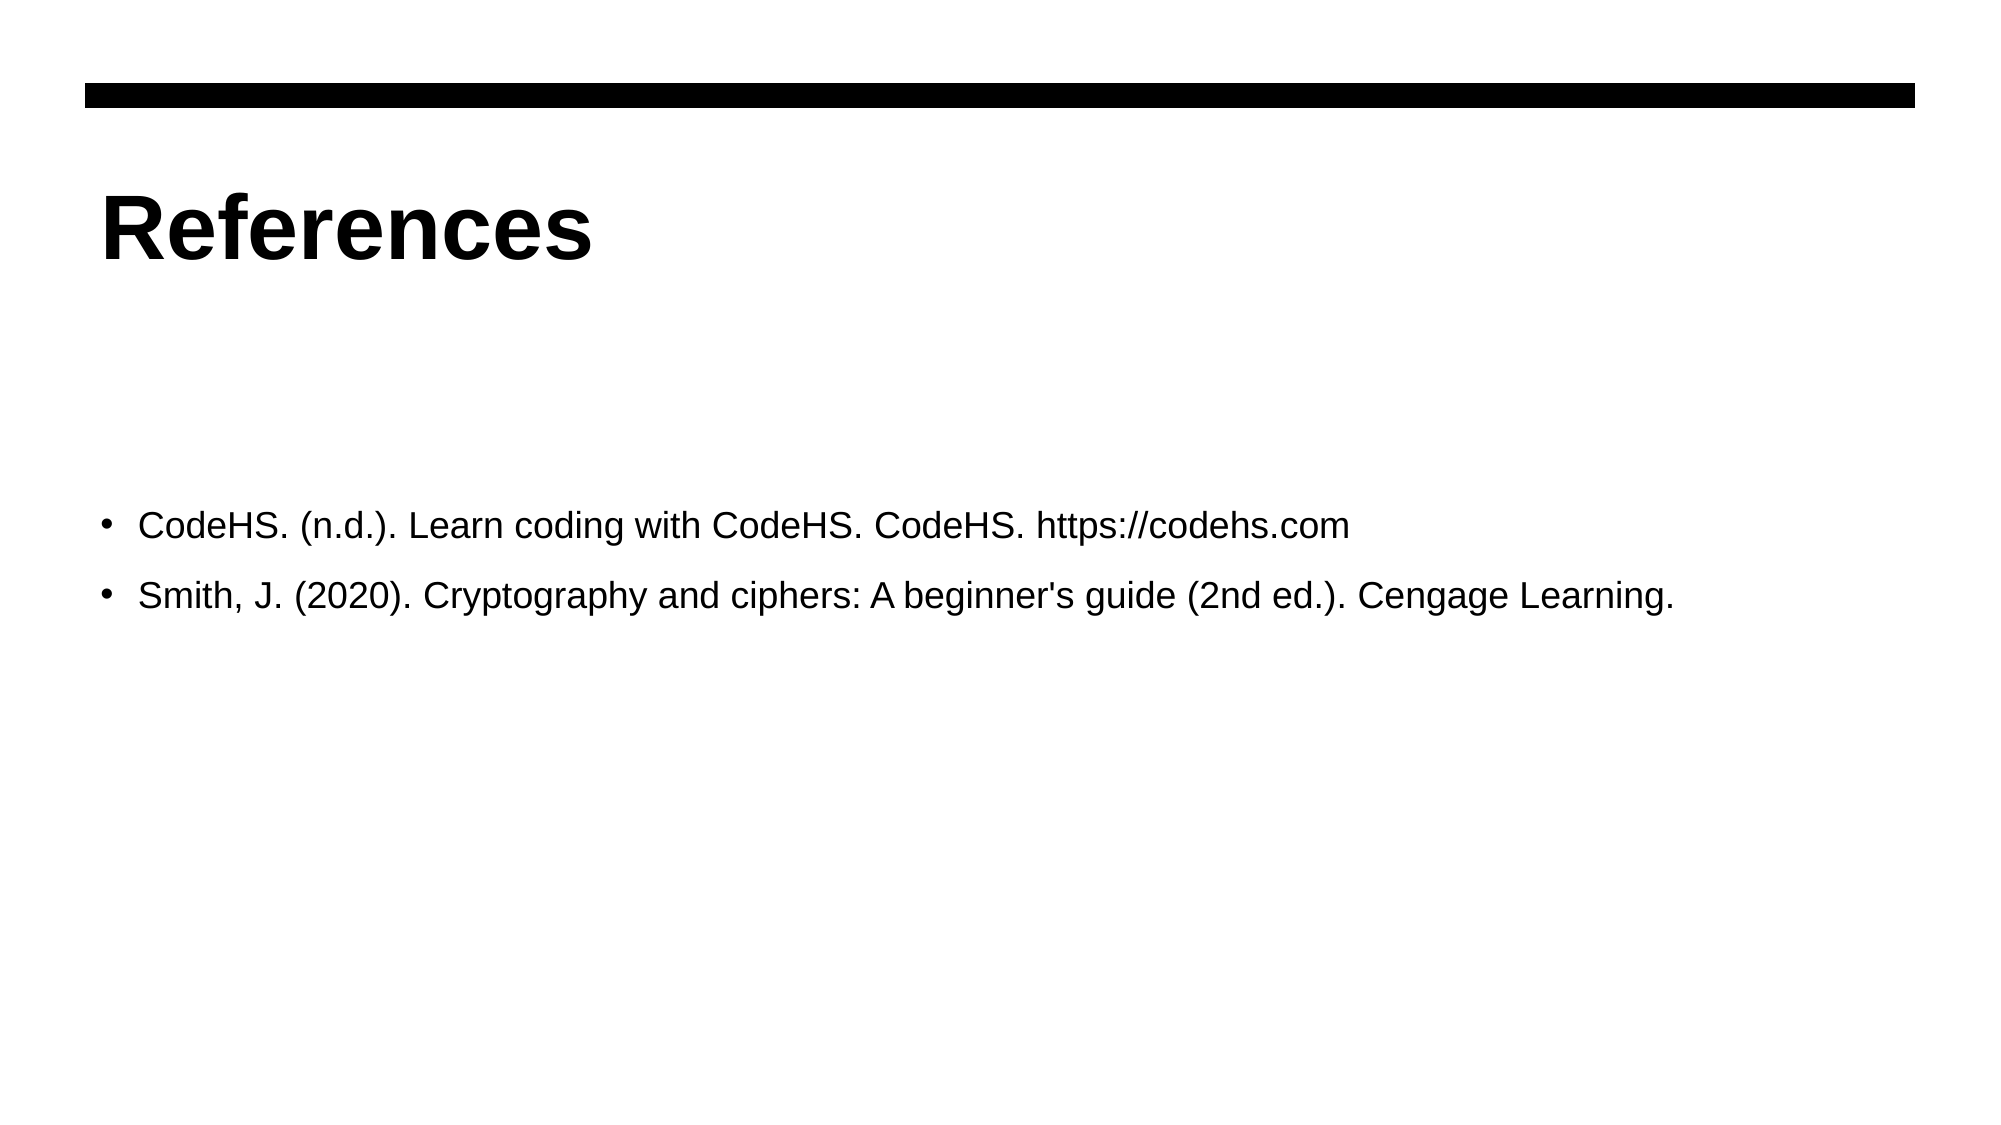

# References

CodeHS. (n.d.). Learn coding with CodeHS. CodeHS. https://codehs.com
Smith, J. (2020). Cryptography and ciphers: A beginner's guide (2nd ed.). Cengage Learning.